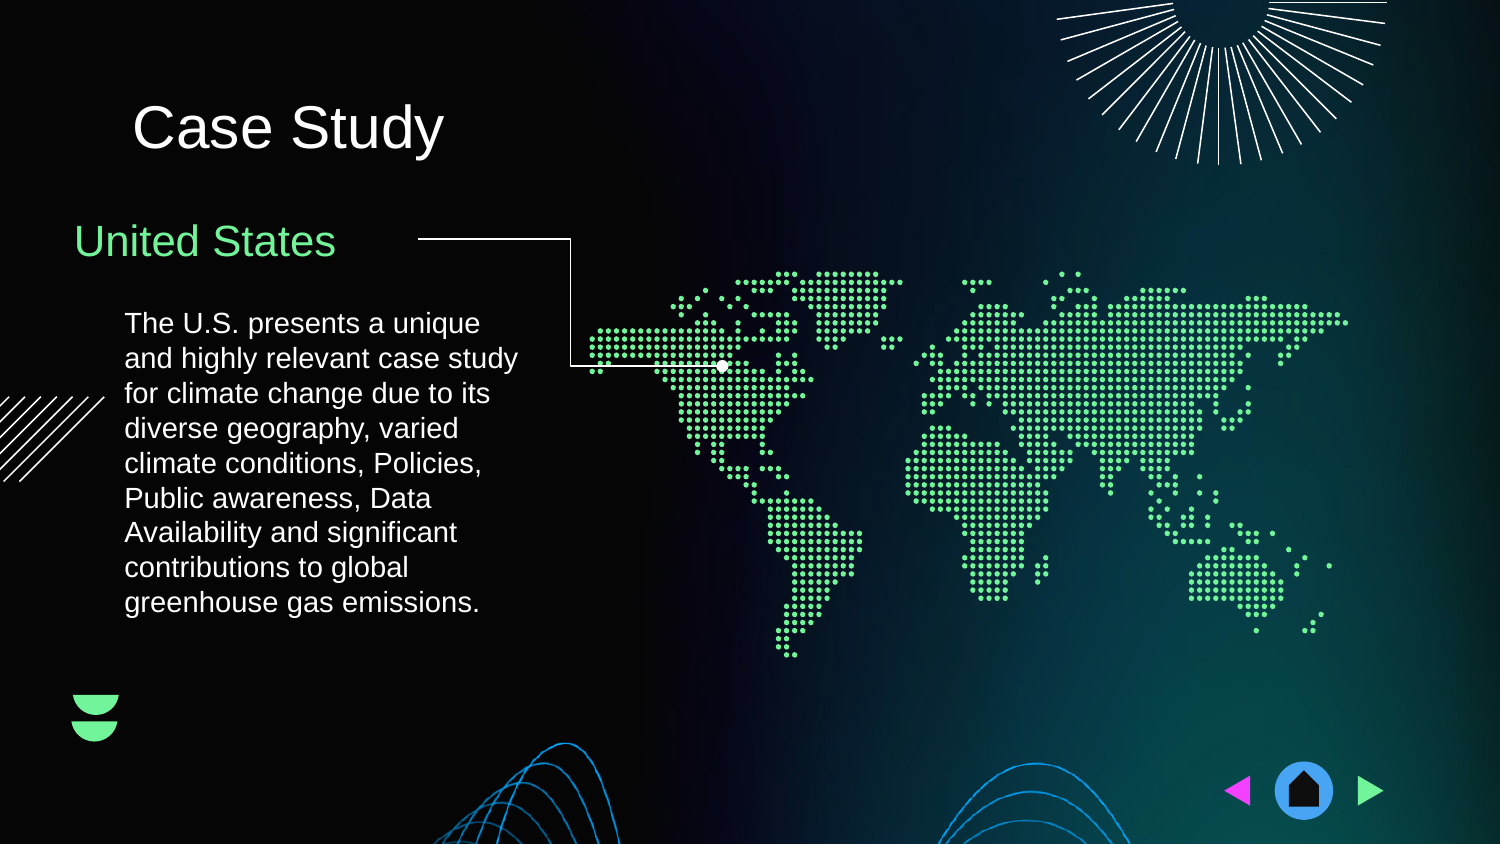

# Case Study

United States

The U.S. presents a unique and highly relevant case study for climate change due to its diverse geography, varied climate conditions, Policies, Public awareness, Data Availability and significant contributions to global greenhouse gas emissions.